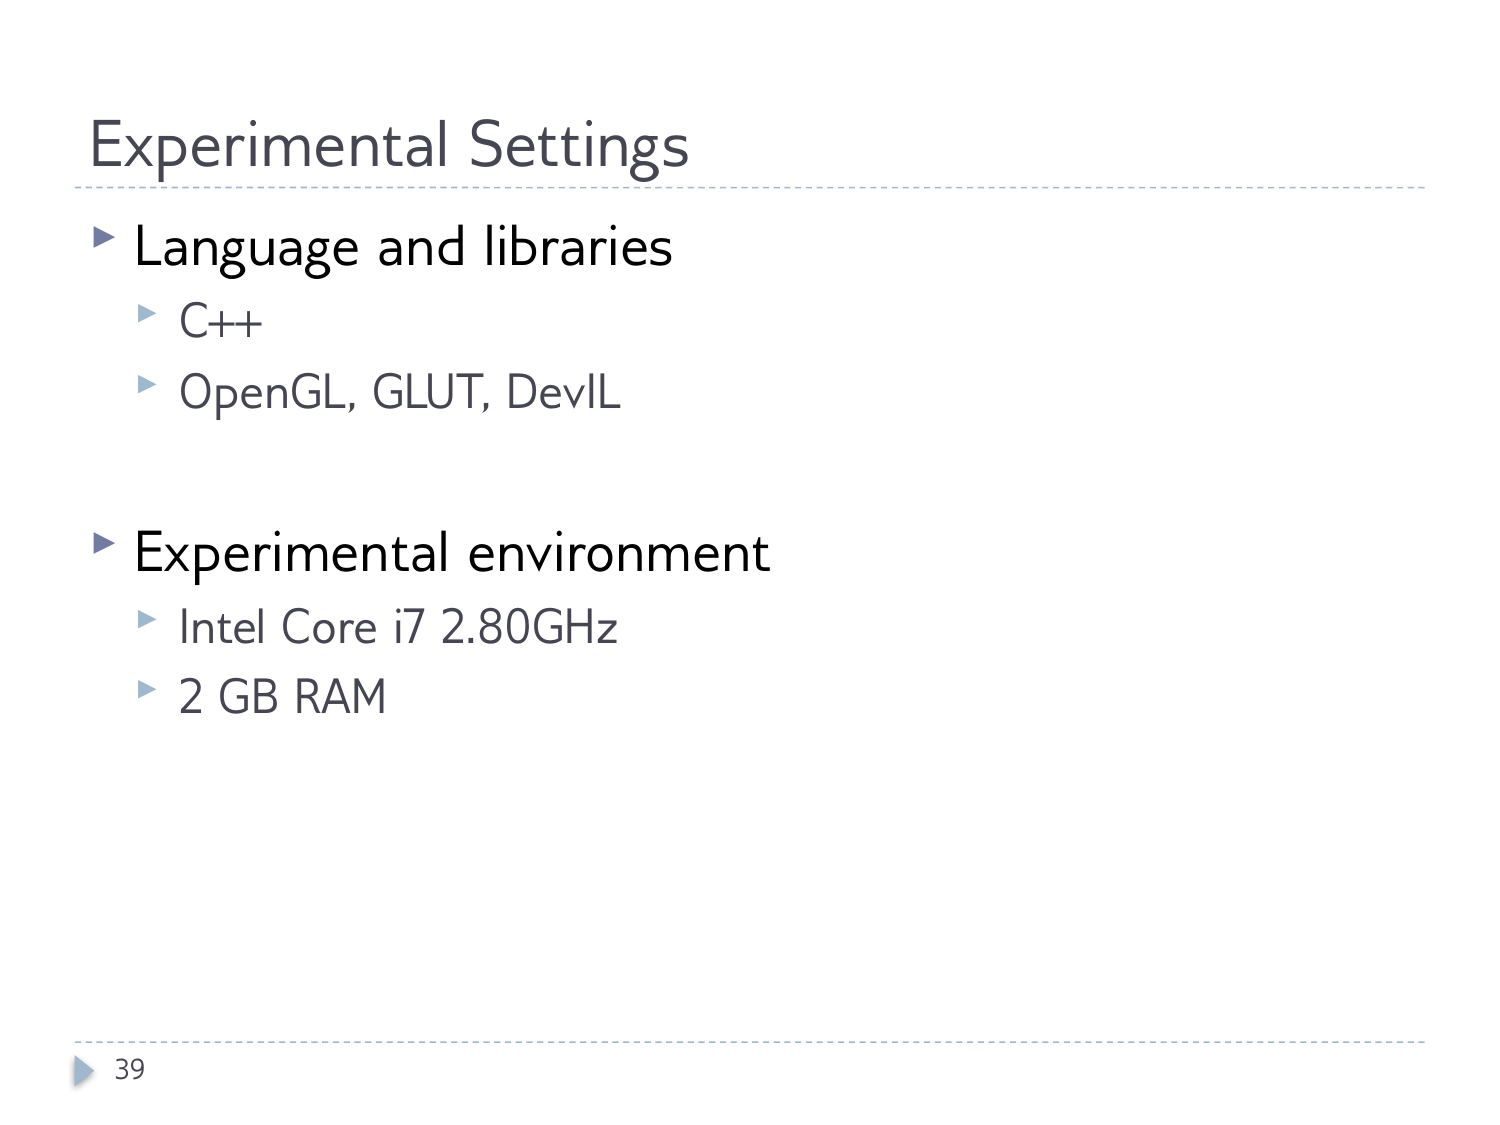

# Experimental Settings
Language and libraries
C++
OpenGL, GLUT, DevIL

Experimental environment
Intel Core i7 2.80GHz
2 GB RAM

39